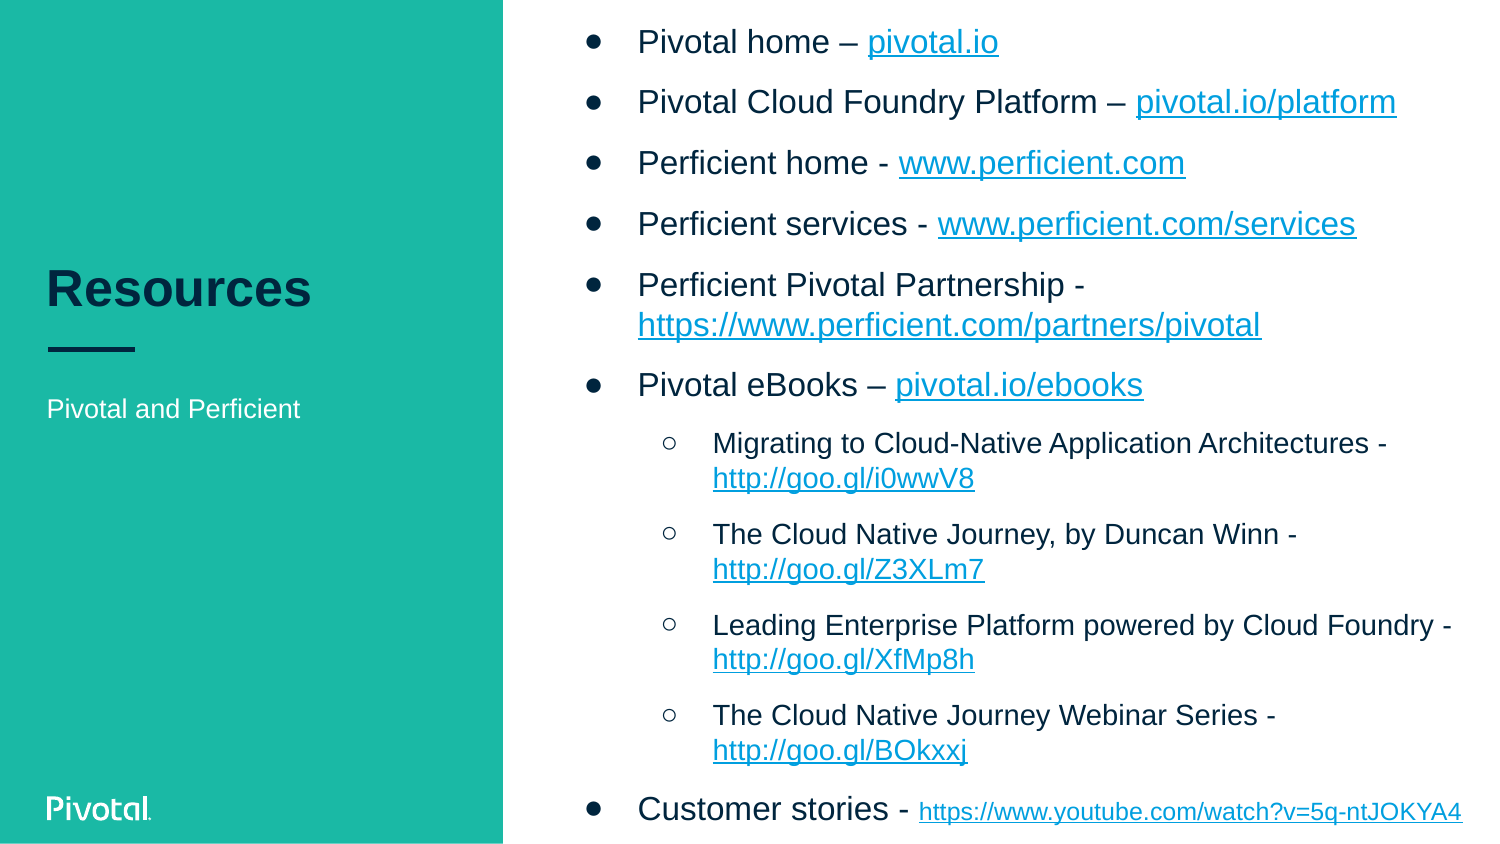

Pivotal home – pivotal.io
Pivotal Cloud Foundry Platform – pivotal.io/platform
Perficient home - www.perficient.com
Perficient services - www.perficient.com/services
Perficient Pivotal Partnership - https://www.perficient.com/partners/pivotal
Pivotal eBooks – pivotal.io/ebooks
Migrating to Cloud-Native Application Architectures - http://goo.gl/i0wwV8
The Cloud Native Journey, by Duncan Winn - http://goo.gl/Z3XLm7
Leading Enterprise Platform powered by Cloud Foundry - http://goo.gl/XfMp8h
The Cloud Native Journey Webinar Series - http://goo.gl/BOkxxj
Customer stories - https://www.youtube.com/watch?v=5q-ntJOKYA4
# Resources
Pivotal and Perficient